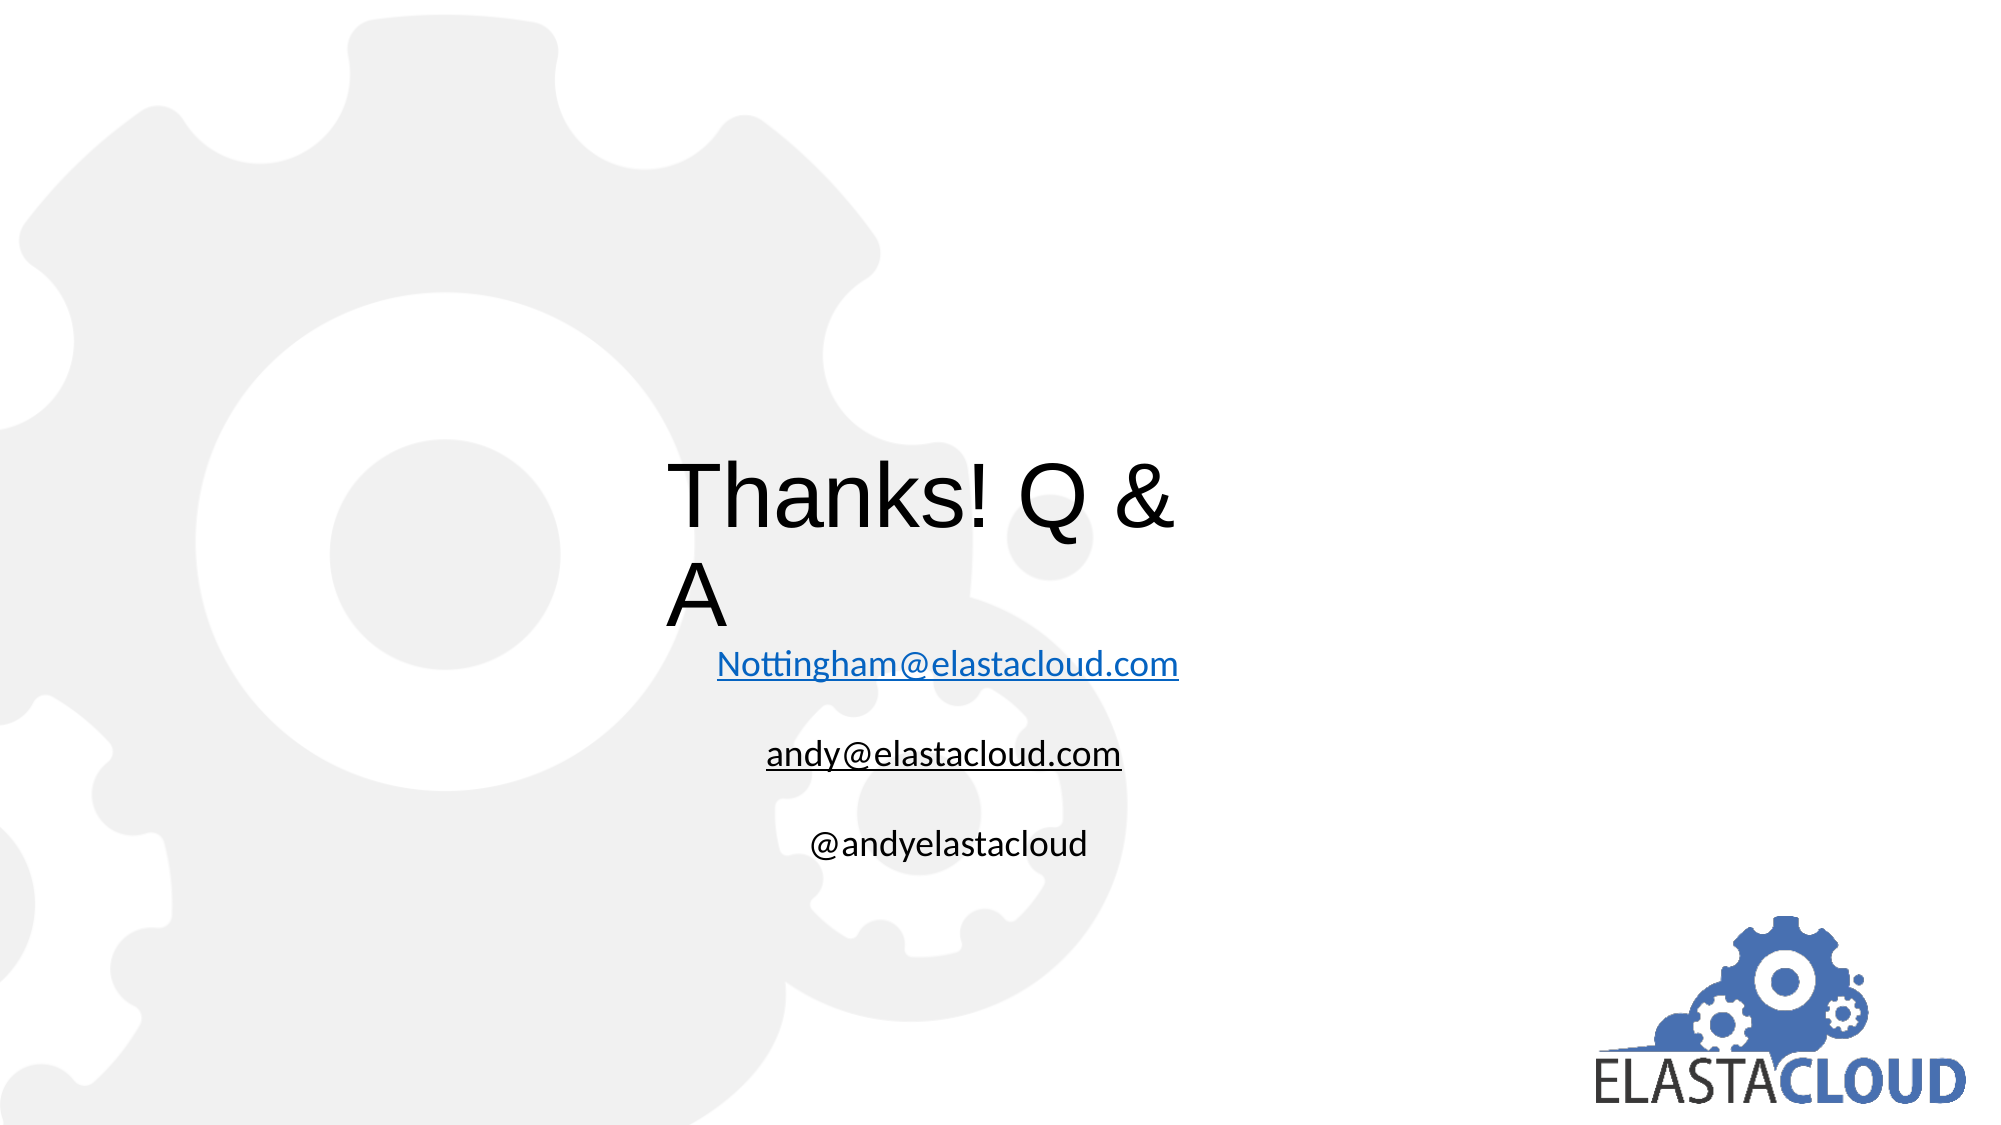

# Thanks! Q & A
Nottingham@elastacloud.com

andy@elastacloud.com

@andyelastacloud